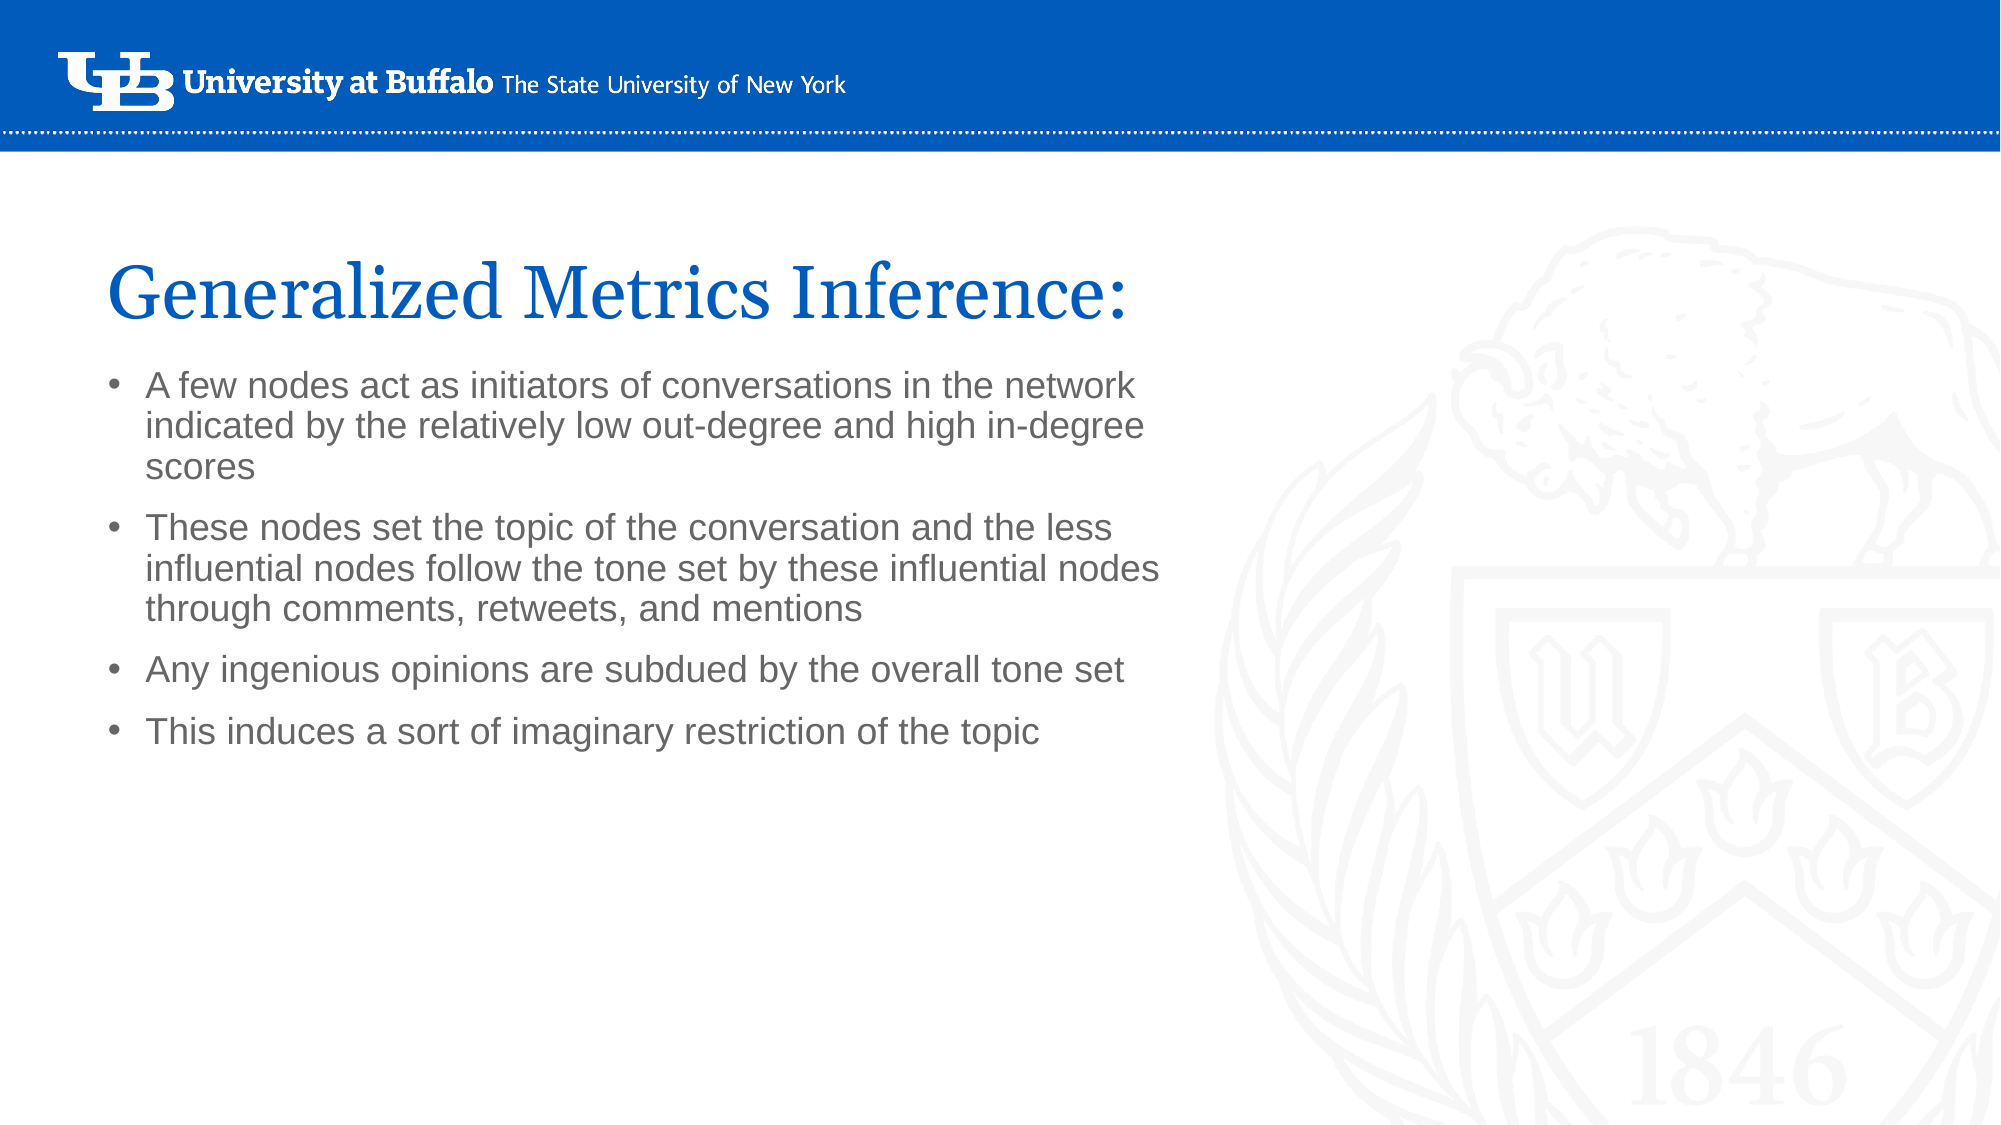

# Generalized Metrics Inference:
A few nodes act as initiators of conversations in the network indicated by the relatively low out-degree and high in-degree scores
These nodes set the topic of the conversation and the less influential nodes follow the tone set by these influential nodes through comments, retweets, and mentions
Any ingenious opinions are subdued by the overall tone set
This induces a sort of imaginary restriction of the topic